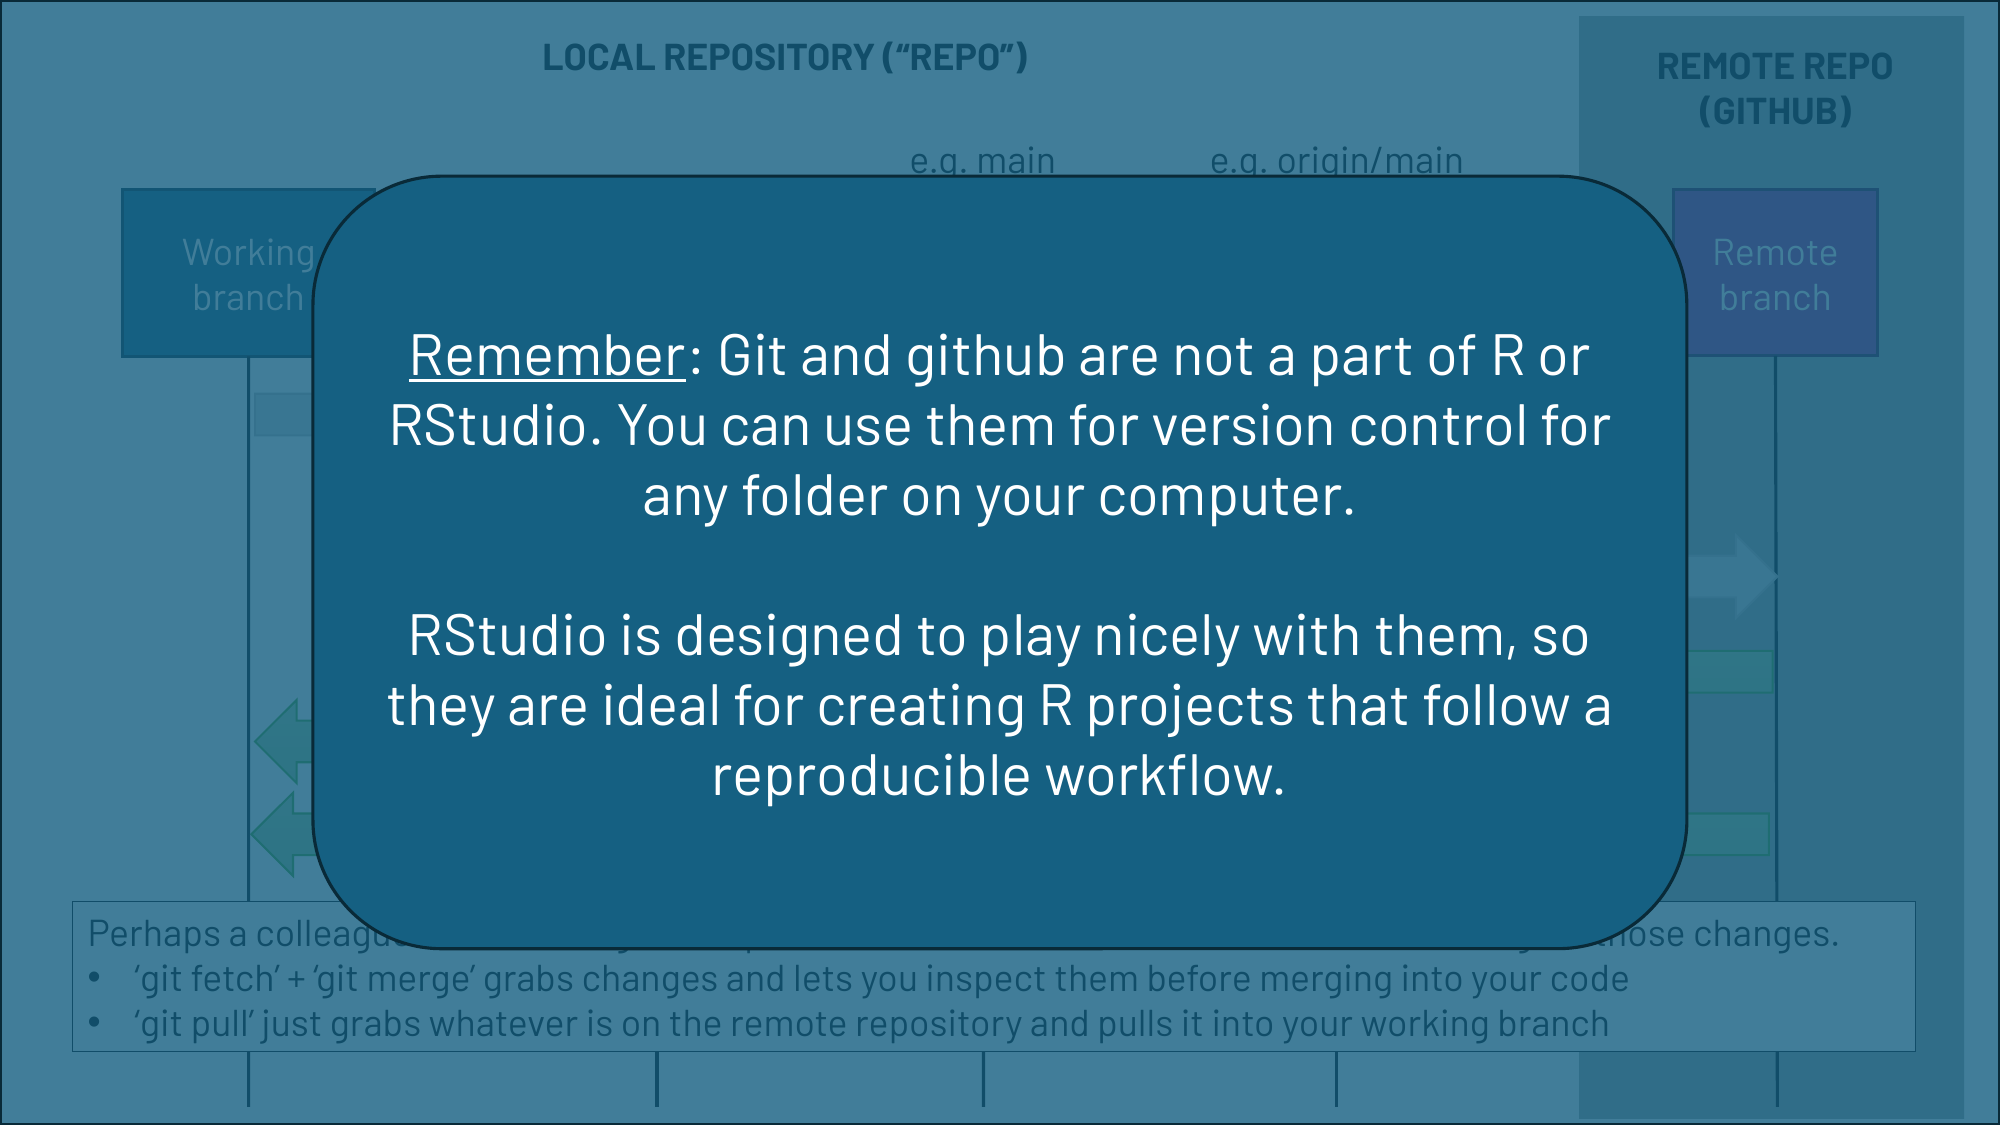

LOCAL REPOSITORY (“REPO”)
REMOTE REPO
(GITHUB)
e.g. main
e.g. origin/main
Remember: Git and github are not a part of R or RStudio. You can use them for version control for any folder on your computer.

RStudio is designed to play nicely with them, so they are ideal for creating R projects that follow a reproducible workflow.
Staging area
Local branch
Remote tracking ref
Remote branch
Working branch
git add
git commit
git push
git fetch
git merge
git pull
Perhaps a colleague makes changes and pushes them to the remote branch. You want to grab those changes.
‘git fetch’ + ‘git merge’ grabs changes and lets you inspect them before merging into your code
‘git pull’ just grabs whatever is on the remote repository and pulls it into your working branch